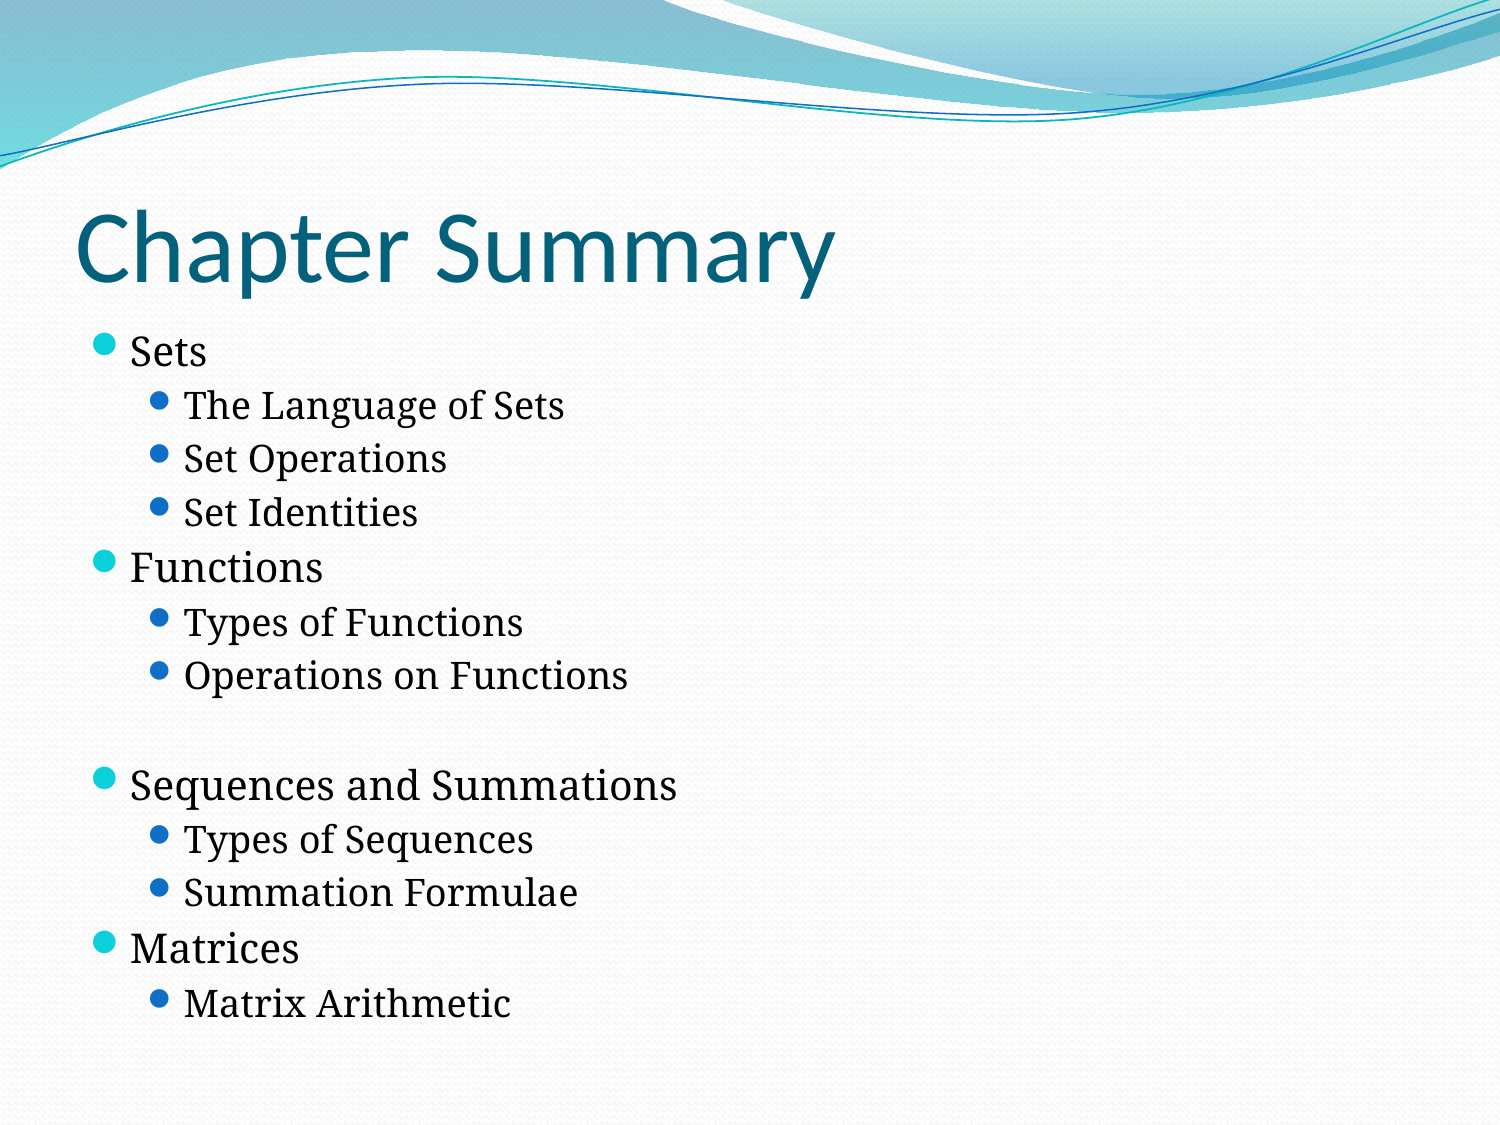

# Chapter Summary
Sets
The Language of Sets
Set Operations
Set Identities
Functions
Types of Functions
Operations on Functions

Sequences and Summations
Types of Sequences
Summation Formulae
Matrices
Matrix Arithmetic